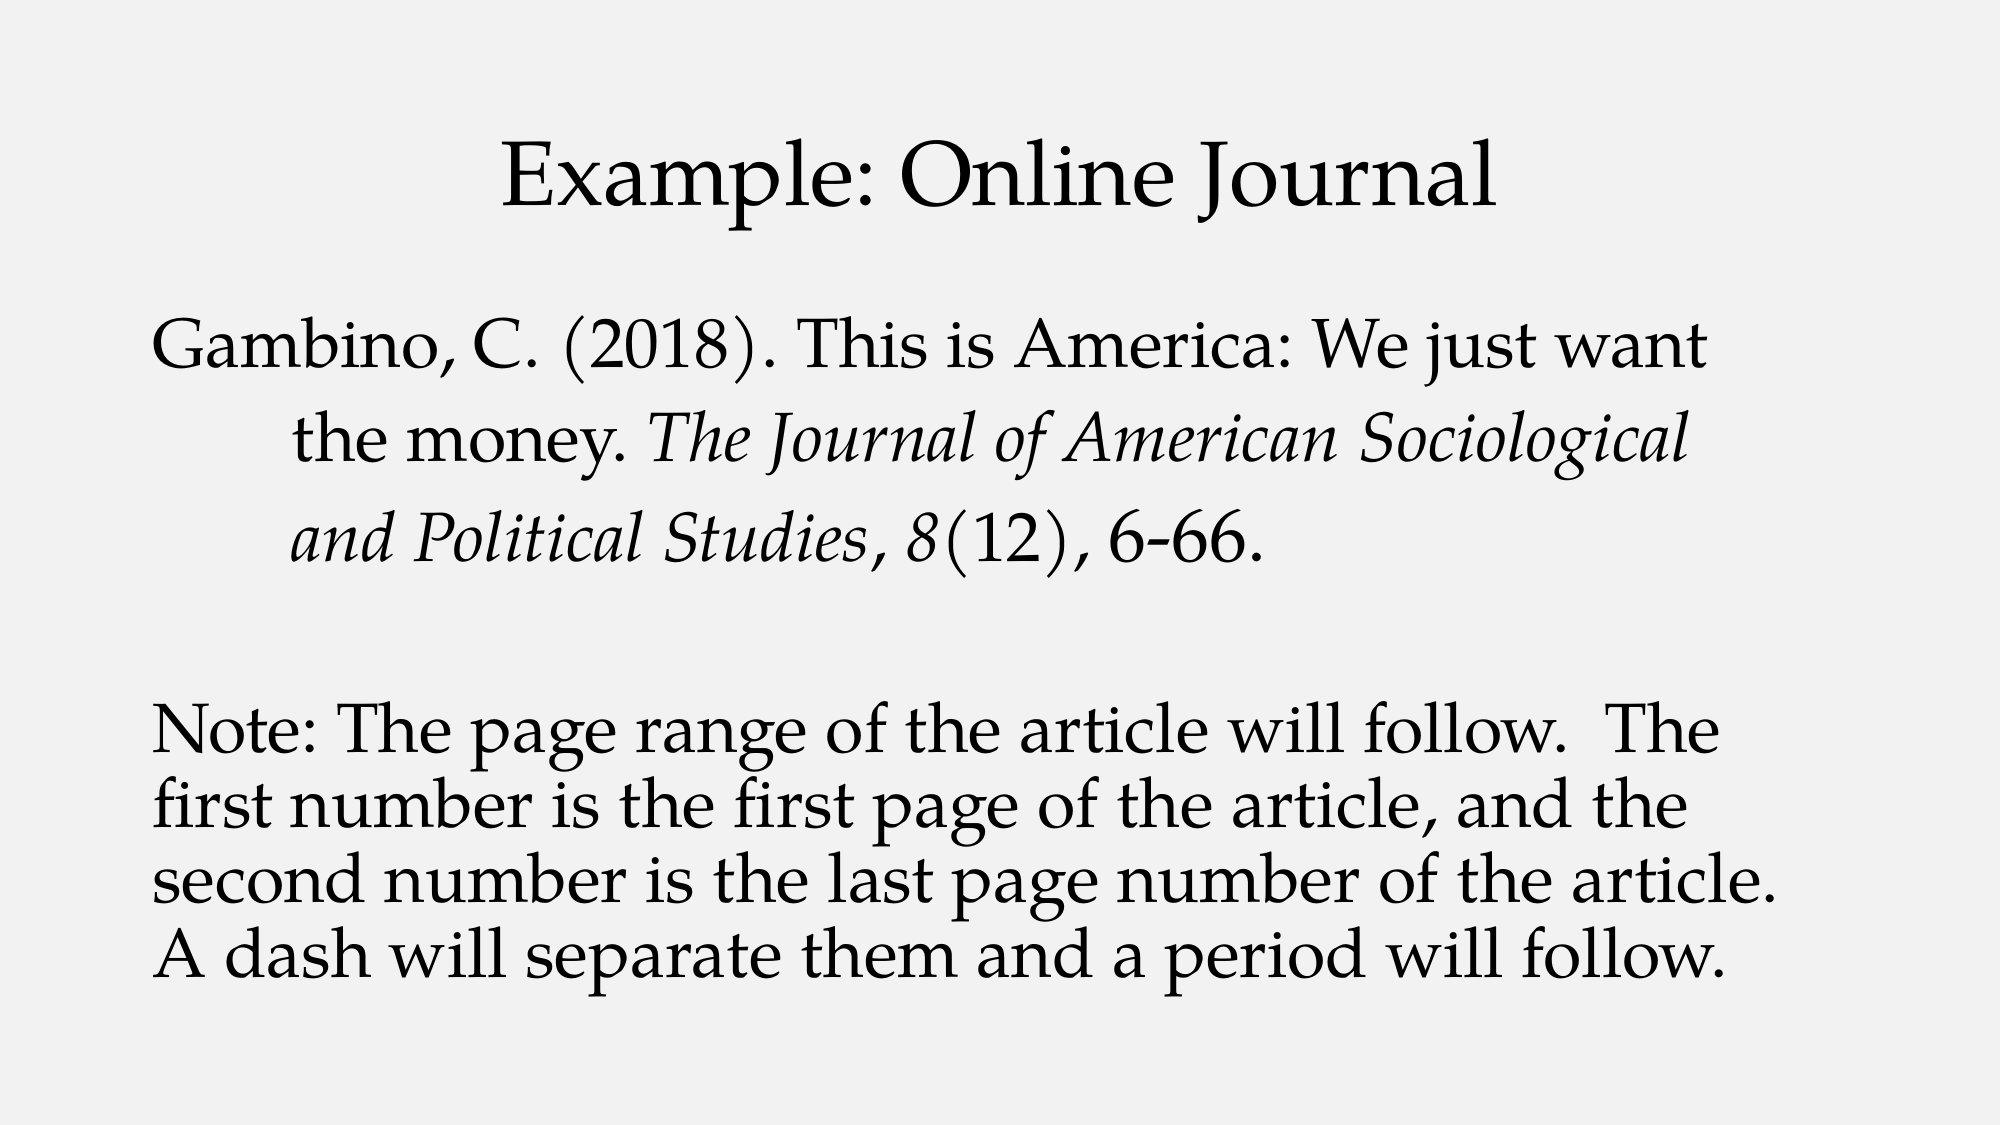

# Example: Online Journal
Gambino, C. (2018). This is America: We just want
	the money. The Journal of American Sociological
	and Political Studies, 8(12), 6-66.

Note: The page range of the article will follow.  The first number is the first page of the article, and the second number is the last page number of the article. A dash will separate them and a period will follow.